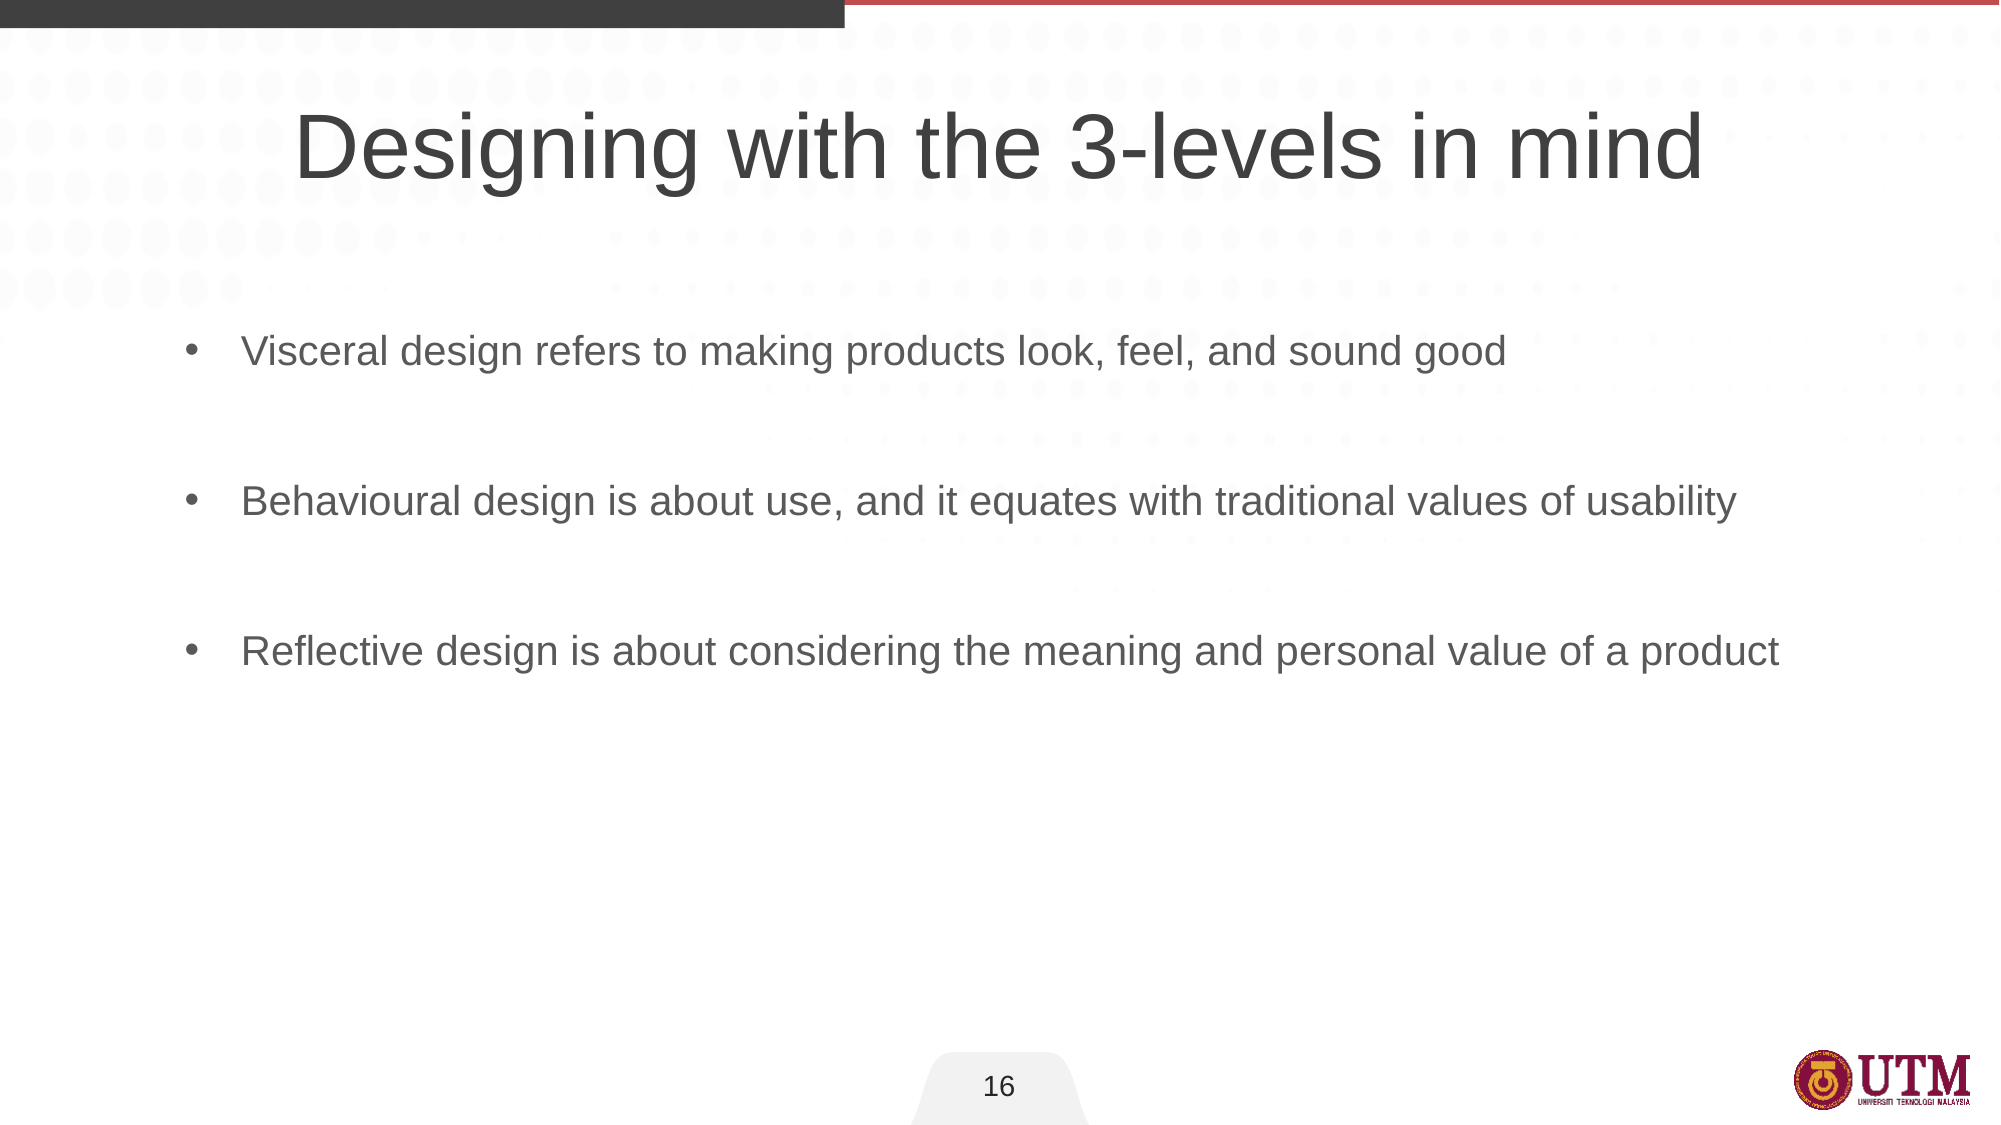

Designing with the 3-levels in mind
Visceral design refers to making products look, feel, and sound good

Behavioural design is about use, and it equates with traditional values of usability

Reflective design is about considering the meaning and personal value of a product
16